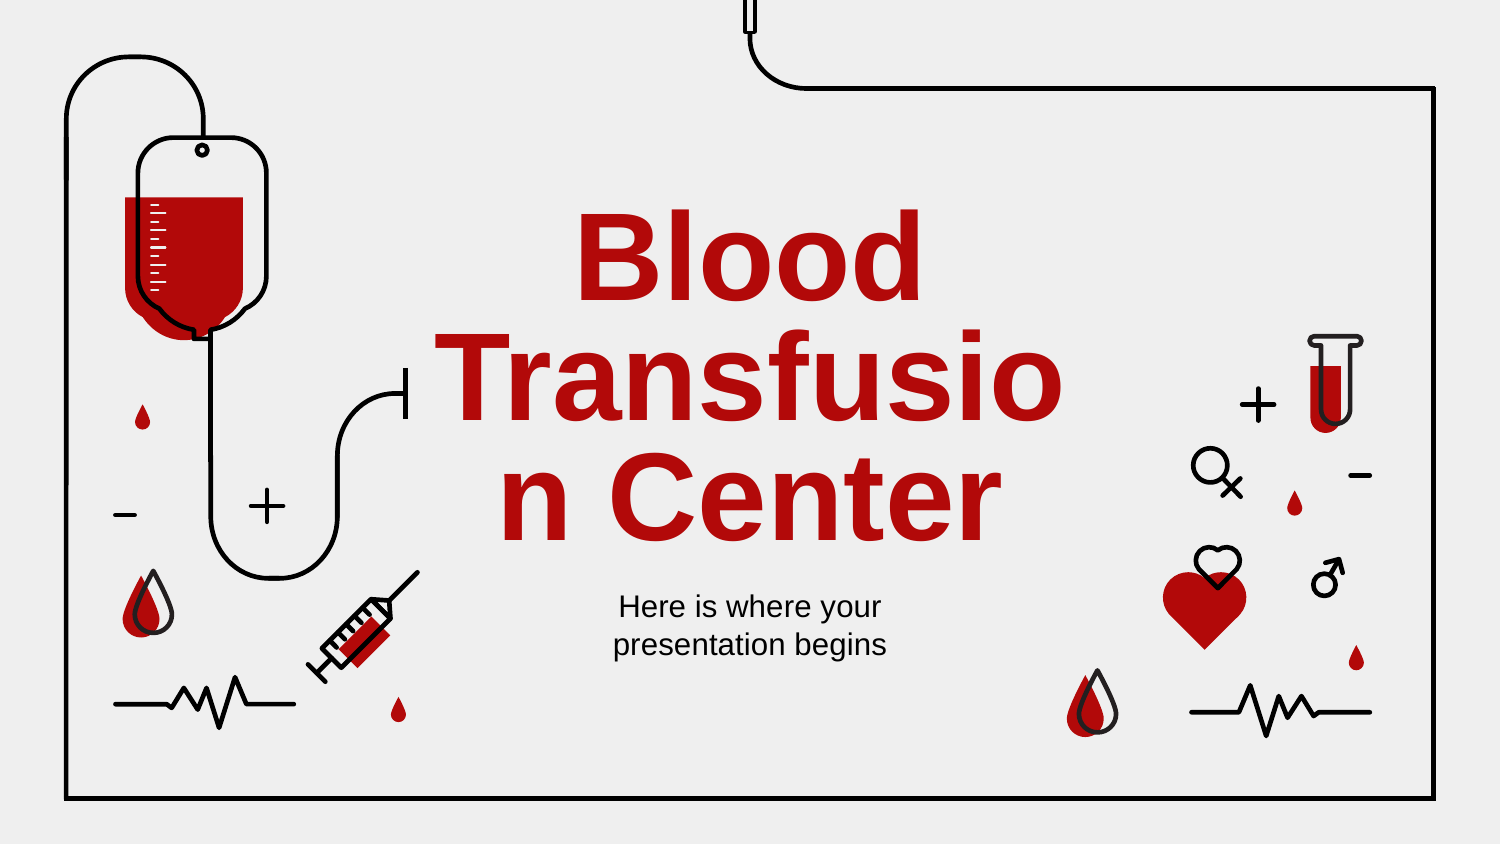

# Blood Transfusion Center
Here is where your presentation begins